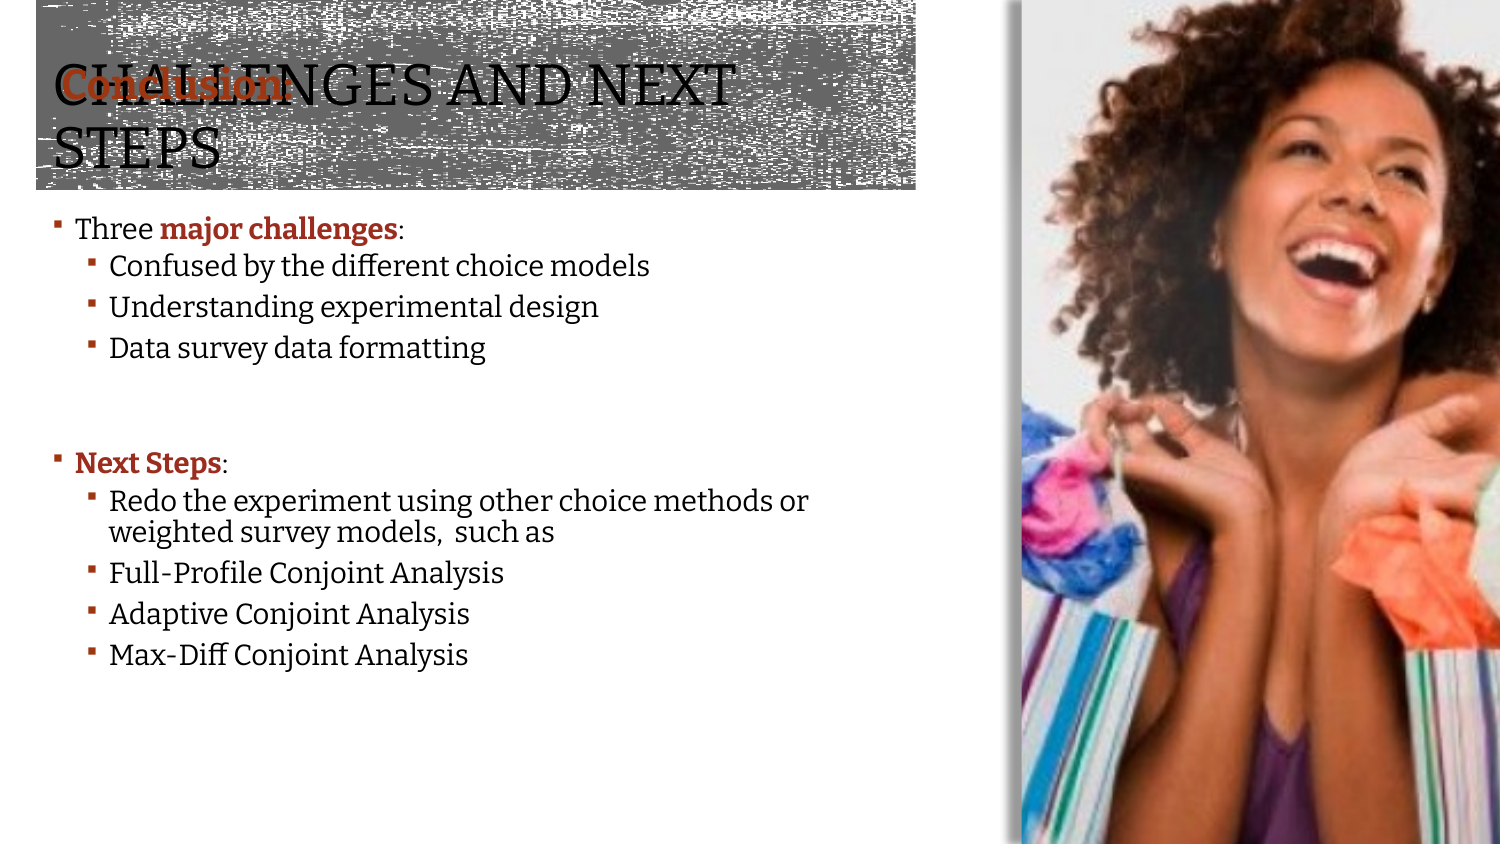

Conclusion:
# Challenges and Next Steps
Three major challenges:
Confused by the different choice models
Understanding experimental design
Data survey data formatting

Next Steps:
Redo the experiment using other choice methods or weighted survey models,  such as
Full-Profile Conjoint Analysis
Adaptive Conjoint Analysis
Max-Diff Conjoint Analysis